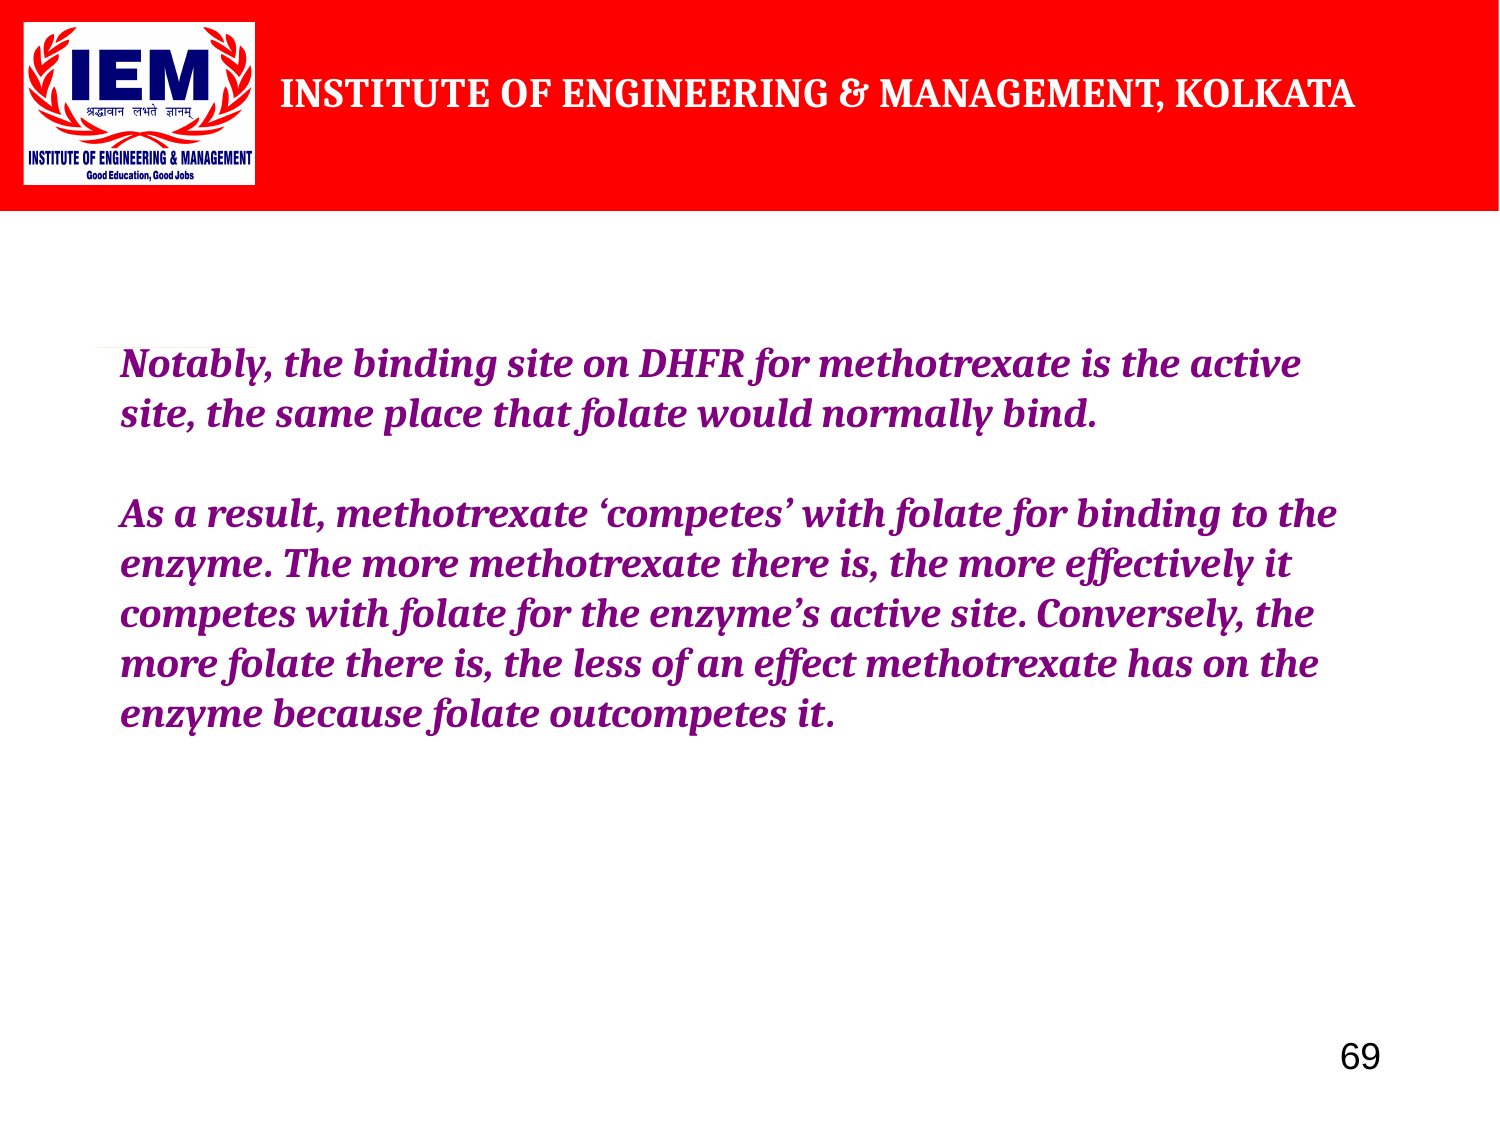

Notably, the binding site on DHFR for methotrexate is the active site, the same place that folate would normally bind.

As a result, methotrexate ‘competes’ with folate for binding to the enzyme. The more methotrexate there is, the more effectively it competes with folate for the enzyme’s active site. Conversely, the more folate there is, the less of an effect methotrexate has on the enzyme because folate outcompetes it.